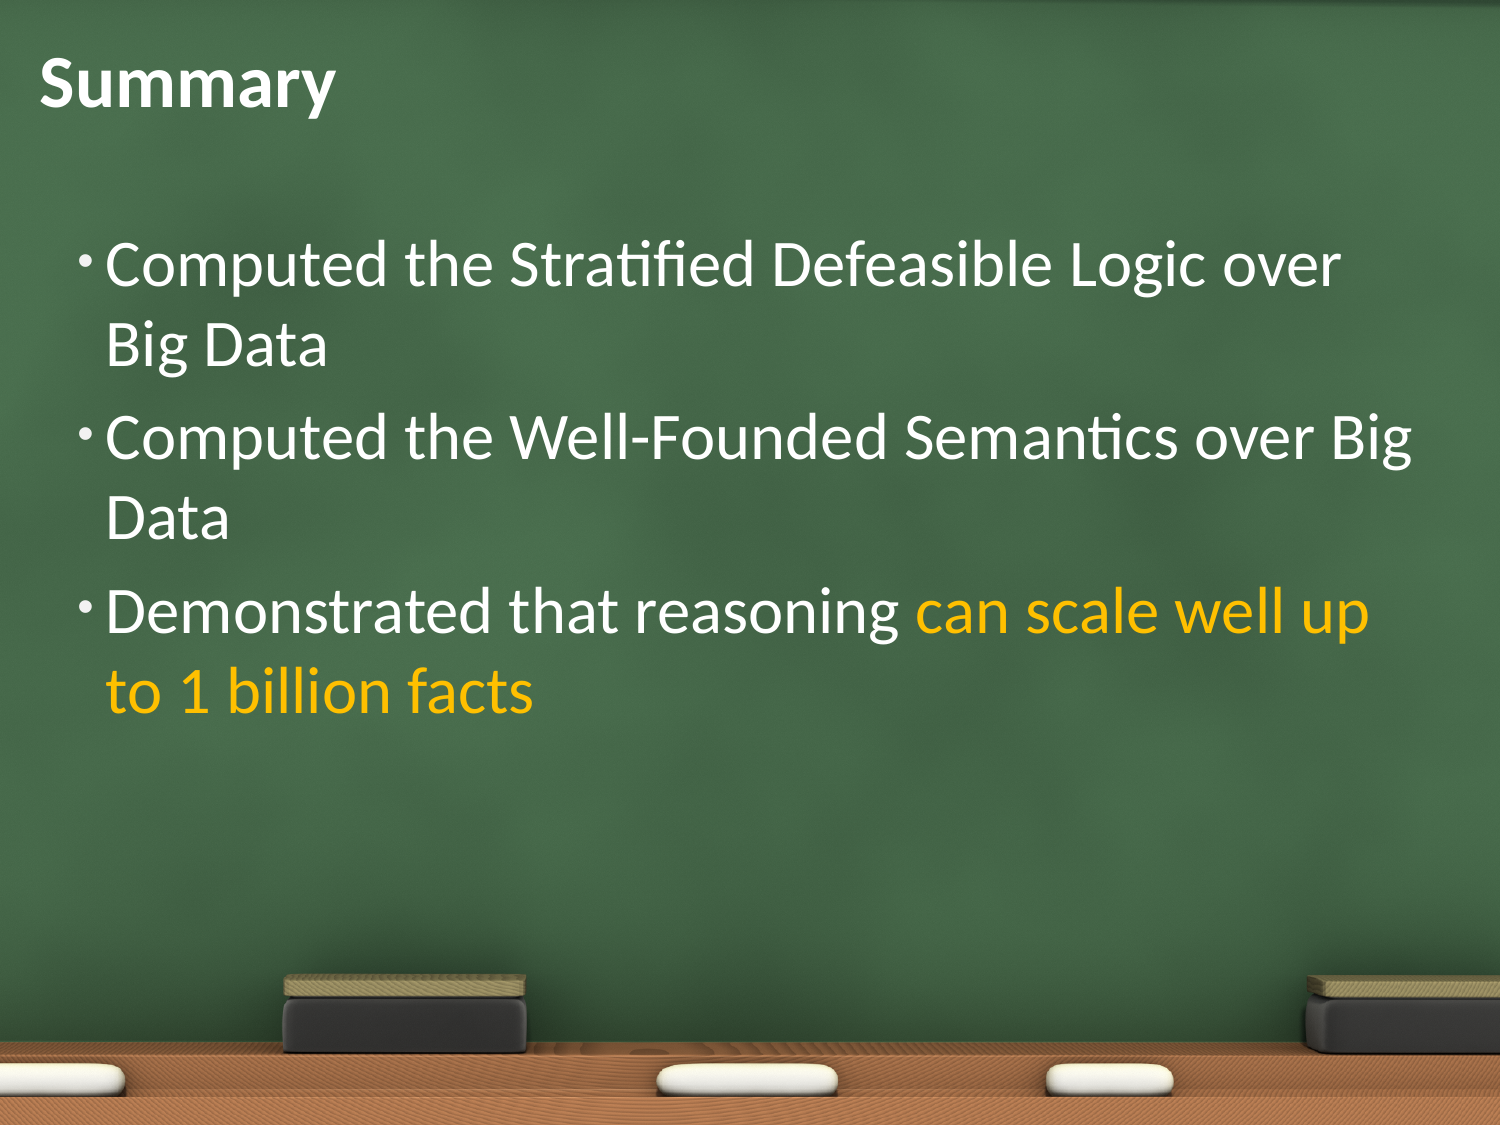

# Summary
Computed the Stratified Defeasible Logic over Big Data
Computed the Well-Founded Semantics over Big Data
Demonstrated that reasoning can scale well up to 1 billion facts